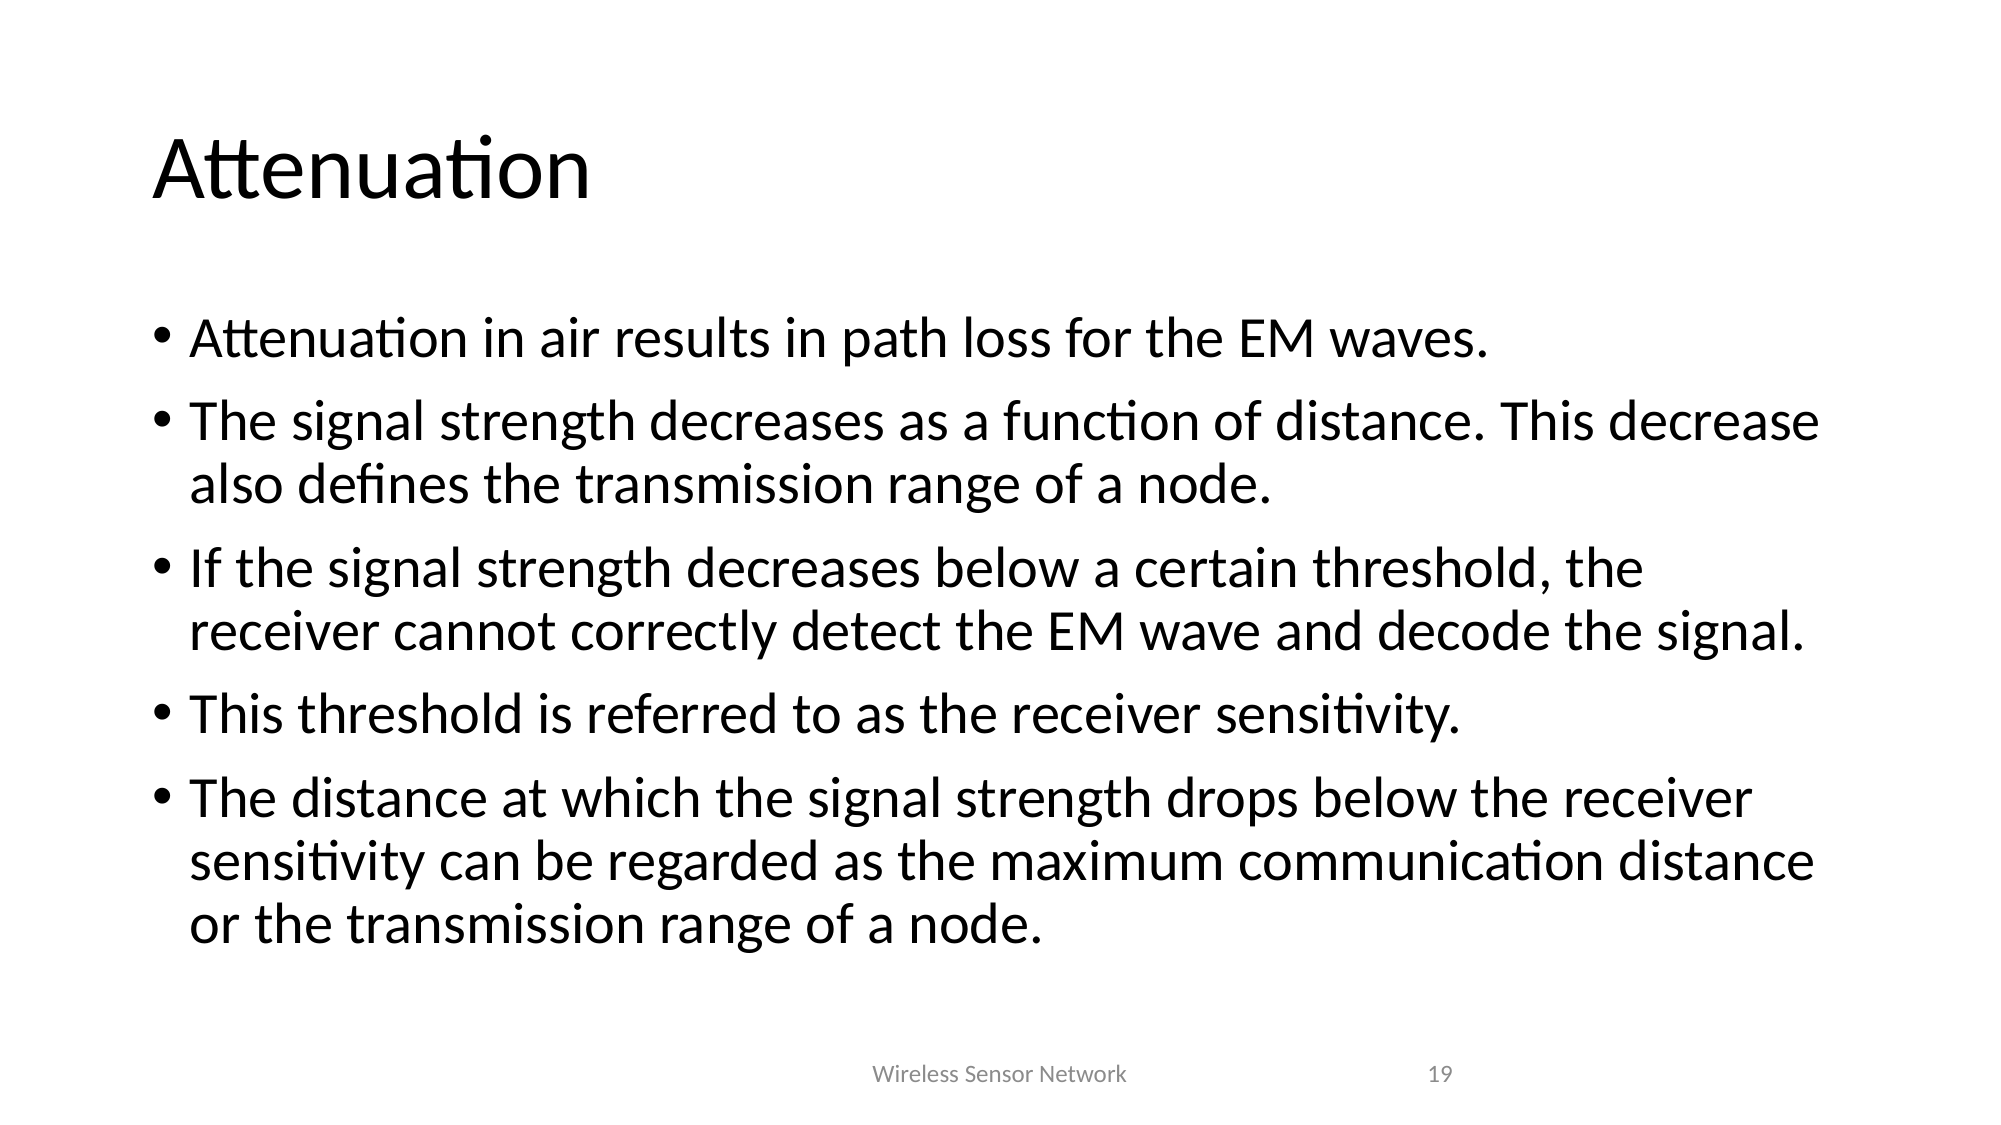

# Attenuation
Attenuation in air results in path loss for the EM waves.
The signal strength decreases as a function of distance. This decrease also defines the transmission range of a node.
If the signal strength decreases below a certain threshold, the receiver cannot correctly detect the EM wave and decode the signal.
This threshold is referred to as the receiver sensitivity.
The distance at which the signal strength drops below the receiver sensitivity can be regarded as the maximum communication distance or the transmission range of a node.
Wireless Sensor Network
19